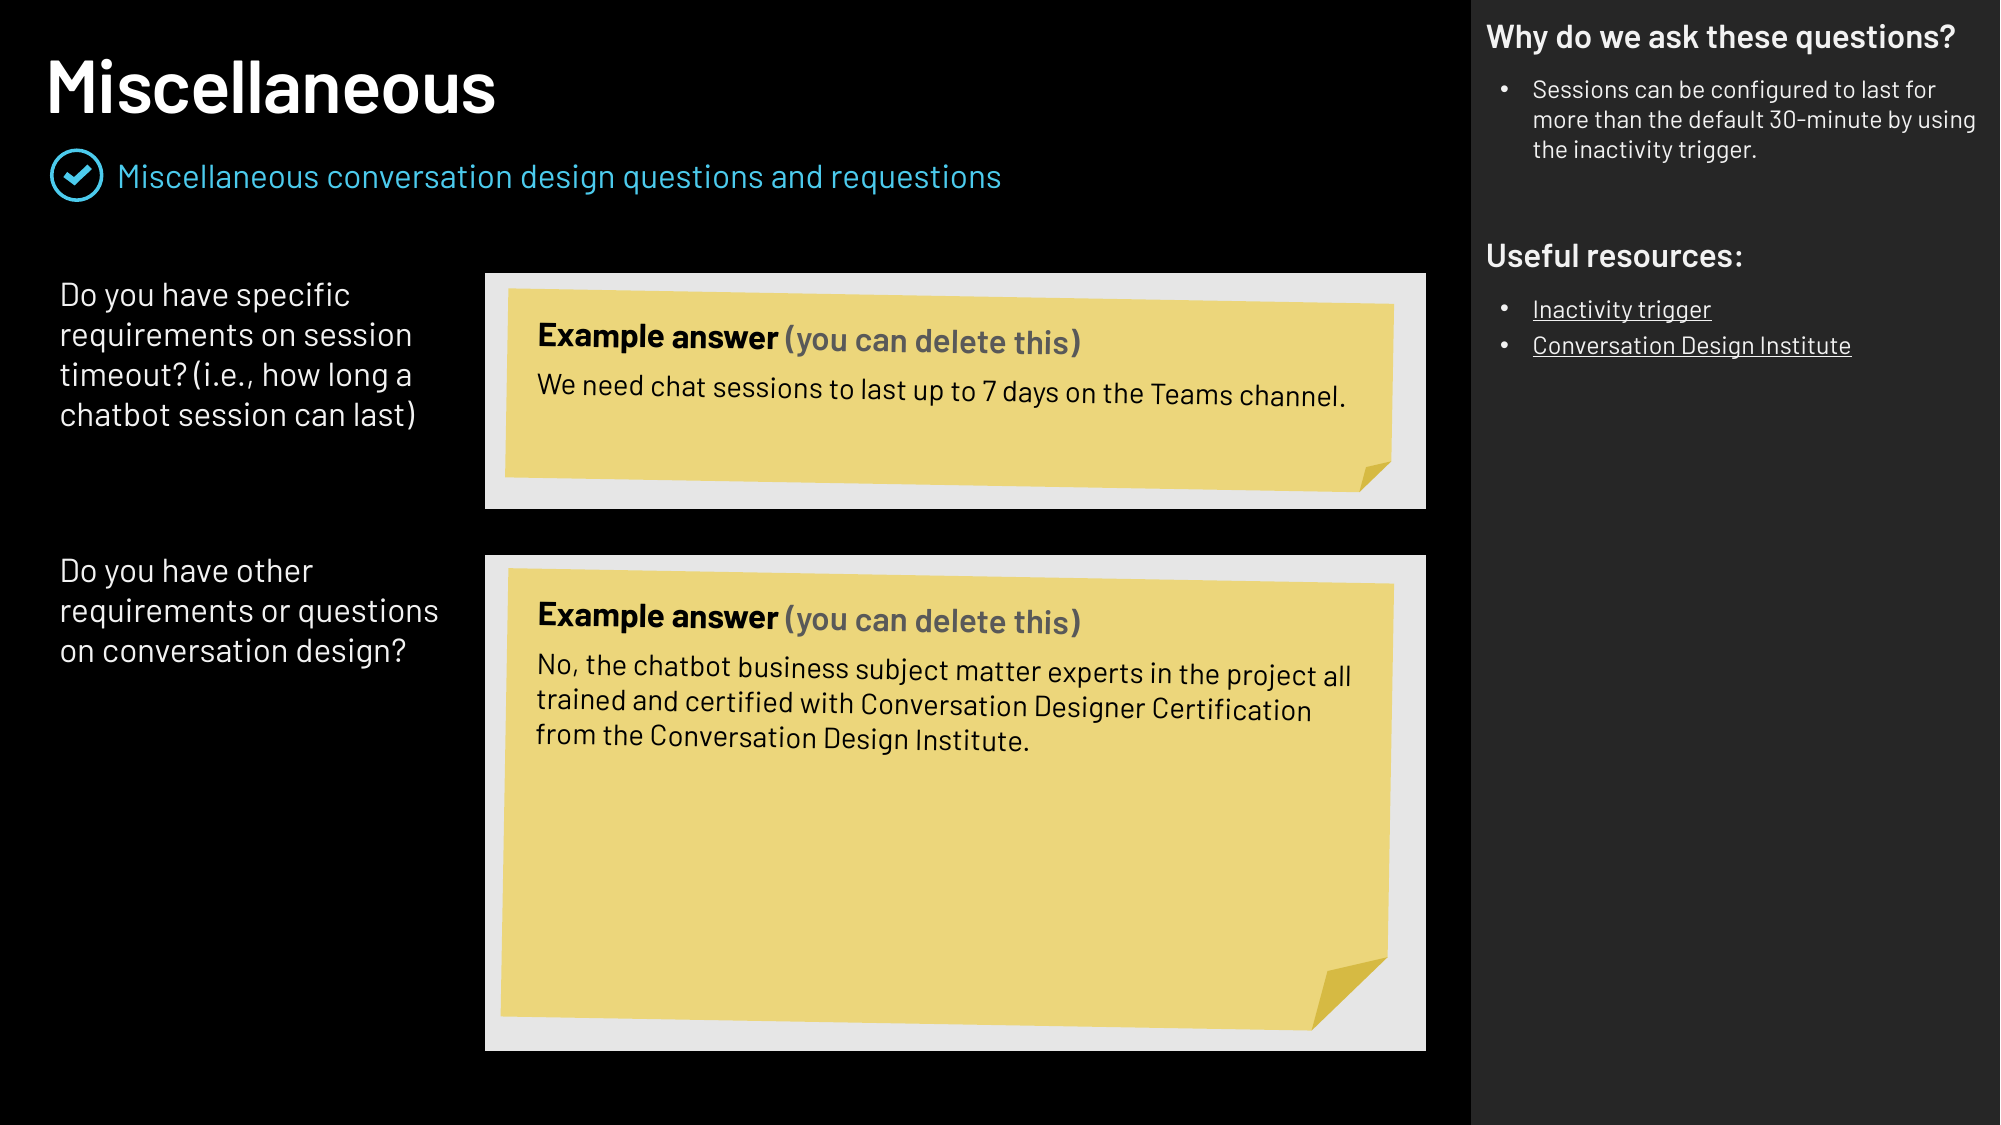

Why do we ask these questions?
Sessions can be configured to last for more than the default 30-minute by using the inactivity trigger.

Useful resources:
Inactivity trigger
Conversation Design Institute
Miscellaneous
Miscellaneous conversation design questions and requestions
| Do you have specific requirements on session timeout? (i.e., how long a chatbot session can last) |  |
| --- | --- |
|  |  |
| Do you have other requirements or questions on conversation design? |  |
Example answer (you can delete this)
We need chat sessions to last up to 7 days on the Teams channel.
Example answer (you can delete this)
No, the chatbot business subject matter experts in the project all trained and certified with Conversation Designer Certification from the Conversation Design Institute.